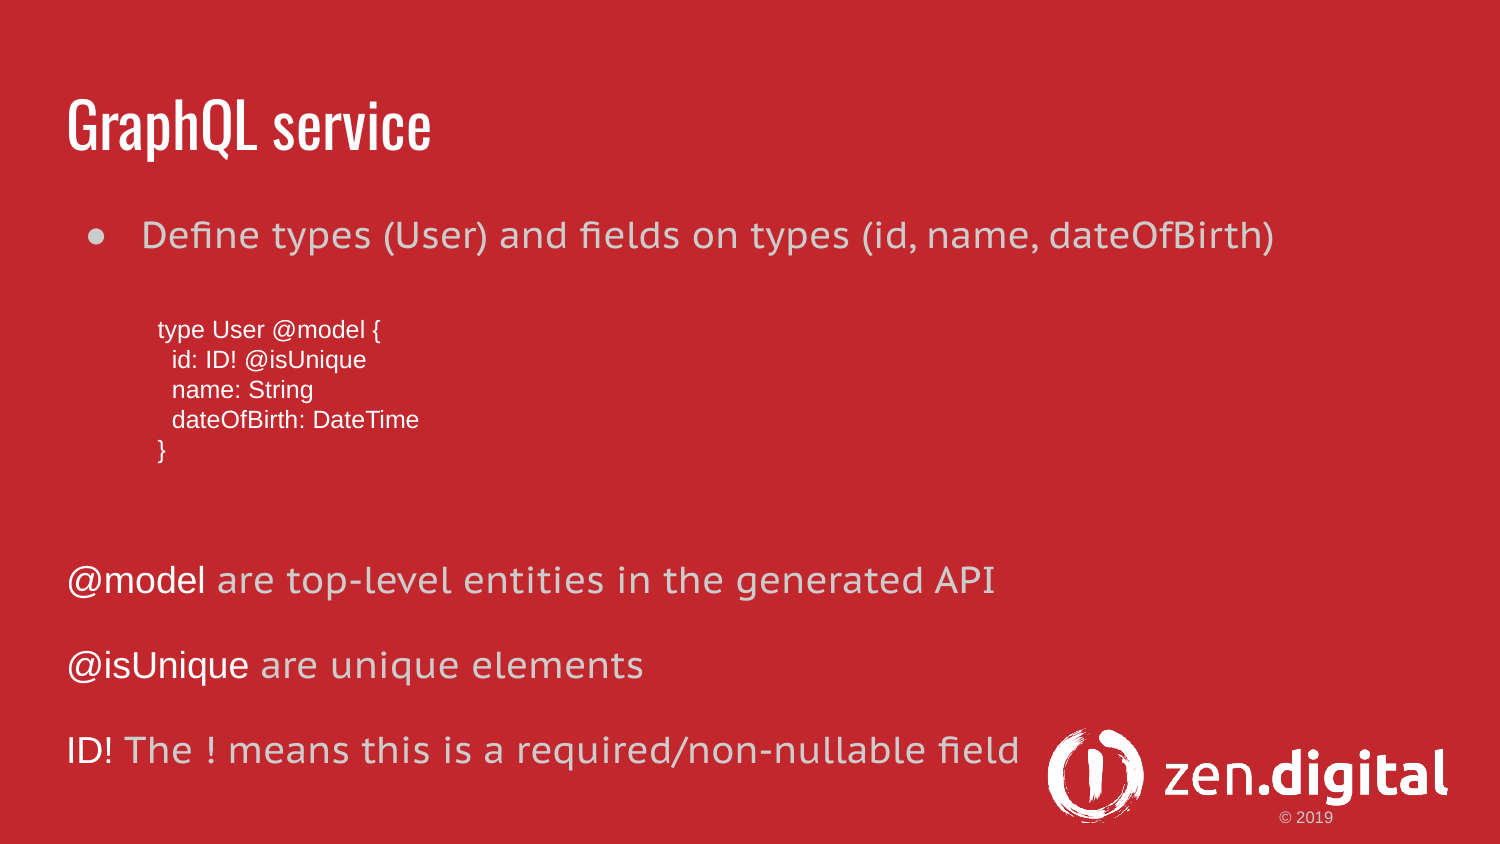

# GraphQL service
Define types (User) and fields on types (id, name, dateOfBirth)

type User @model {
  id: ID! @isUnique
  name: String
  dateOfBirth: DateTime
}

@model are top-level entities in the generated API
@isUnique are unique elements
ID! The ! means this is a required/non-nullable field